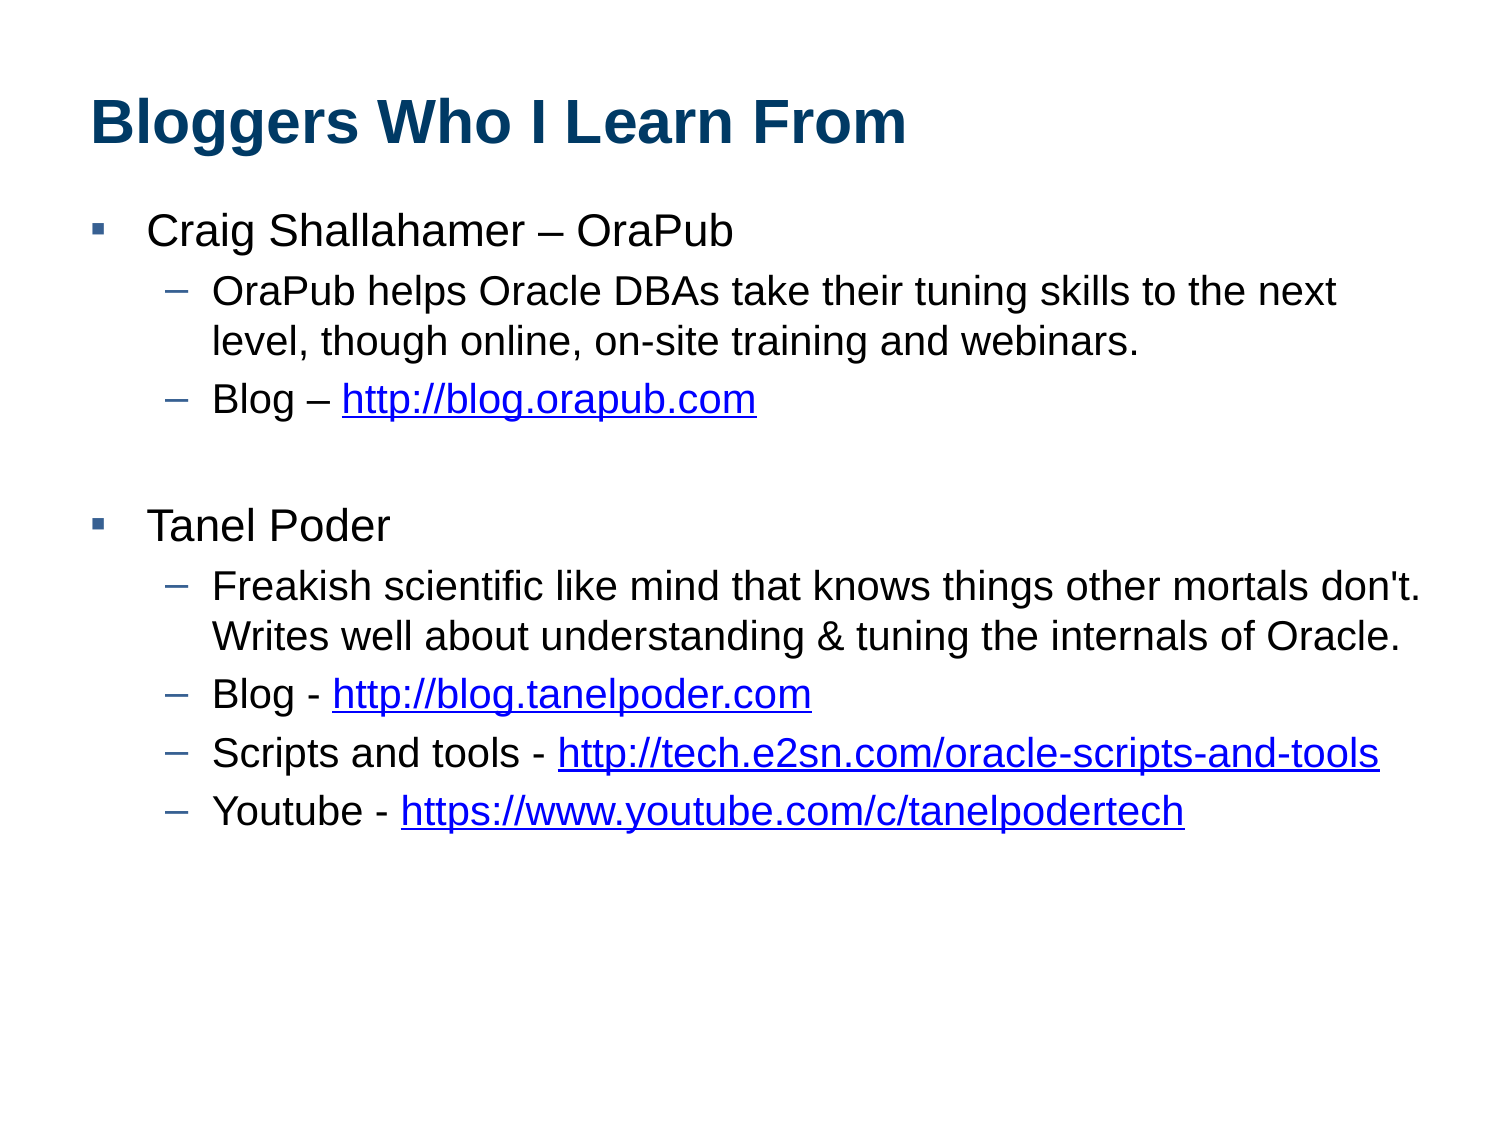

# Bloggers Who I Learn From
Craig Shallahamer – OraPub
OraPub helps Oracle DBAs take their tuning skills to the next level, though online, on-site training and webinars.
Blog – http://blog.orapub.com

Tanel Poder
Freakish scientific like mind that knows things other mortals don't. Writes well about understanding & tuning the internals of Oracle.
Blog - http://blog.tanelpoder.com
Scripts and tools - http://tech.e2sn.com/oracle-scripts-and-tools
Youtube - https://www.youtube.com/c/tanelpodertech

28